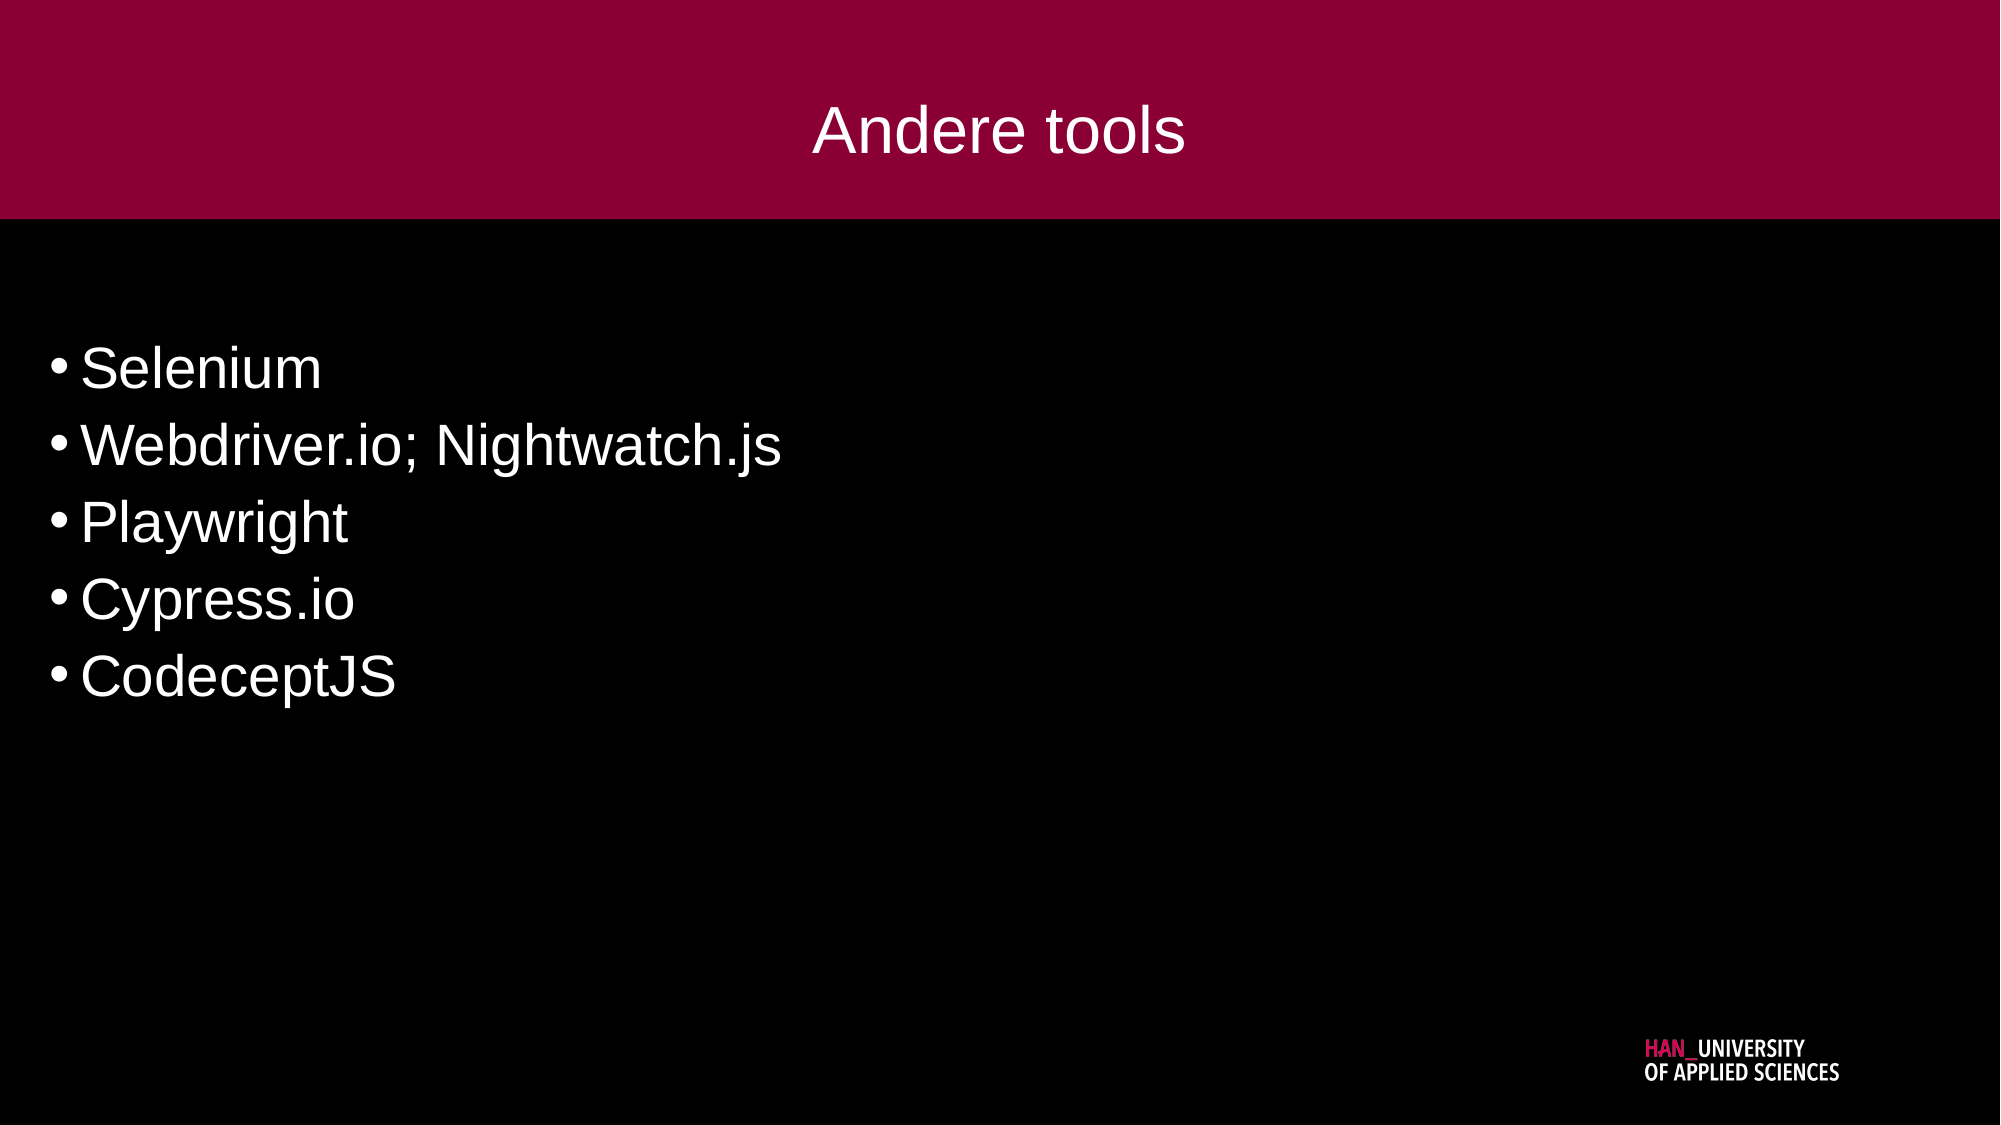

# Andere tools
Selenium
Webdriver.io; Nightwatch.js
Playwright
Cypress.io
CodeceptJS